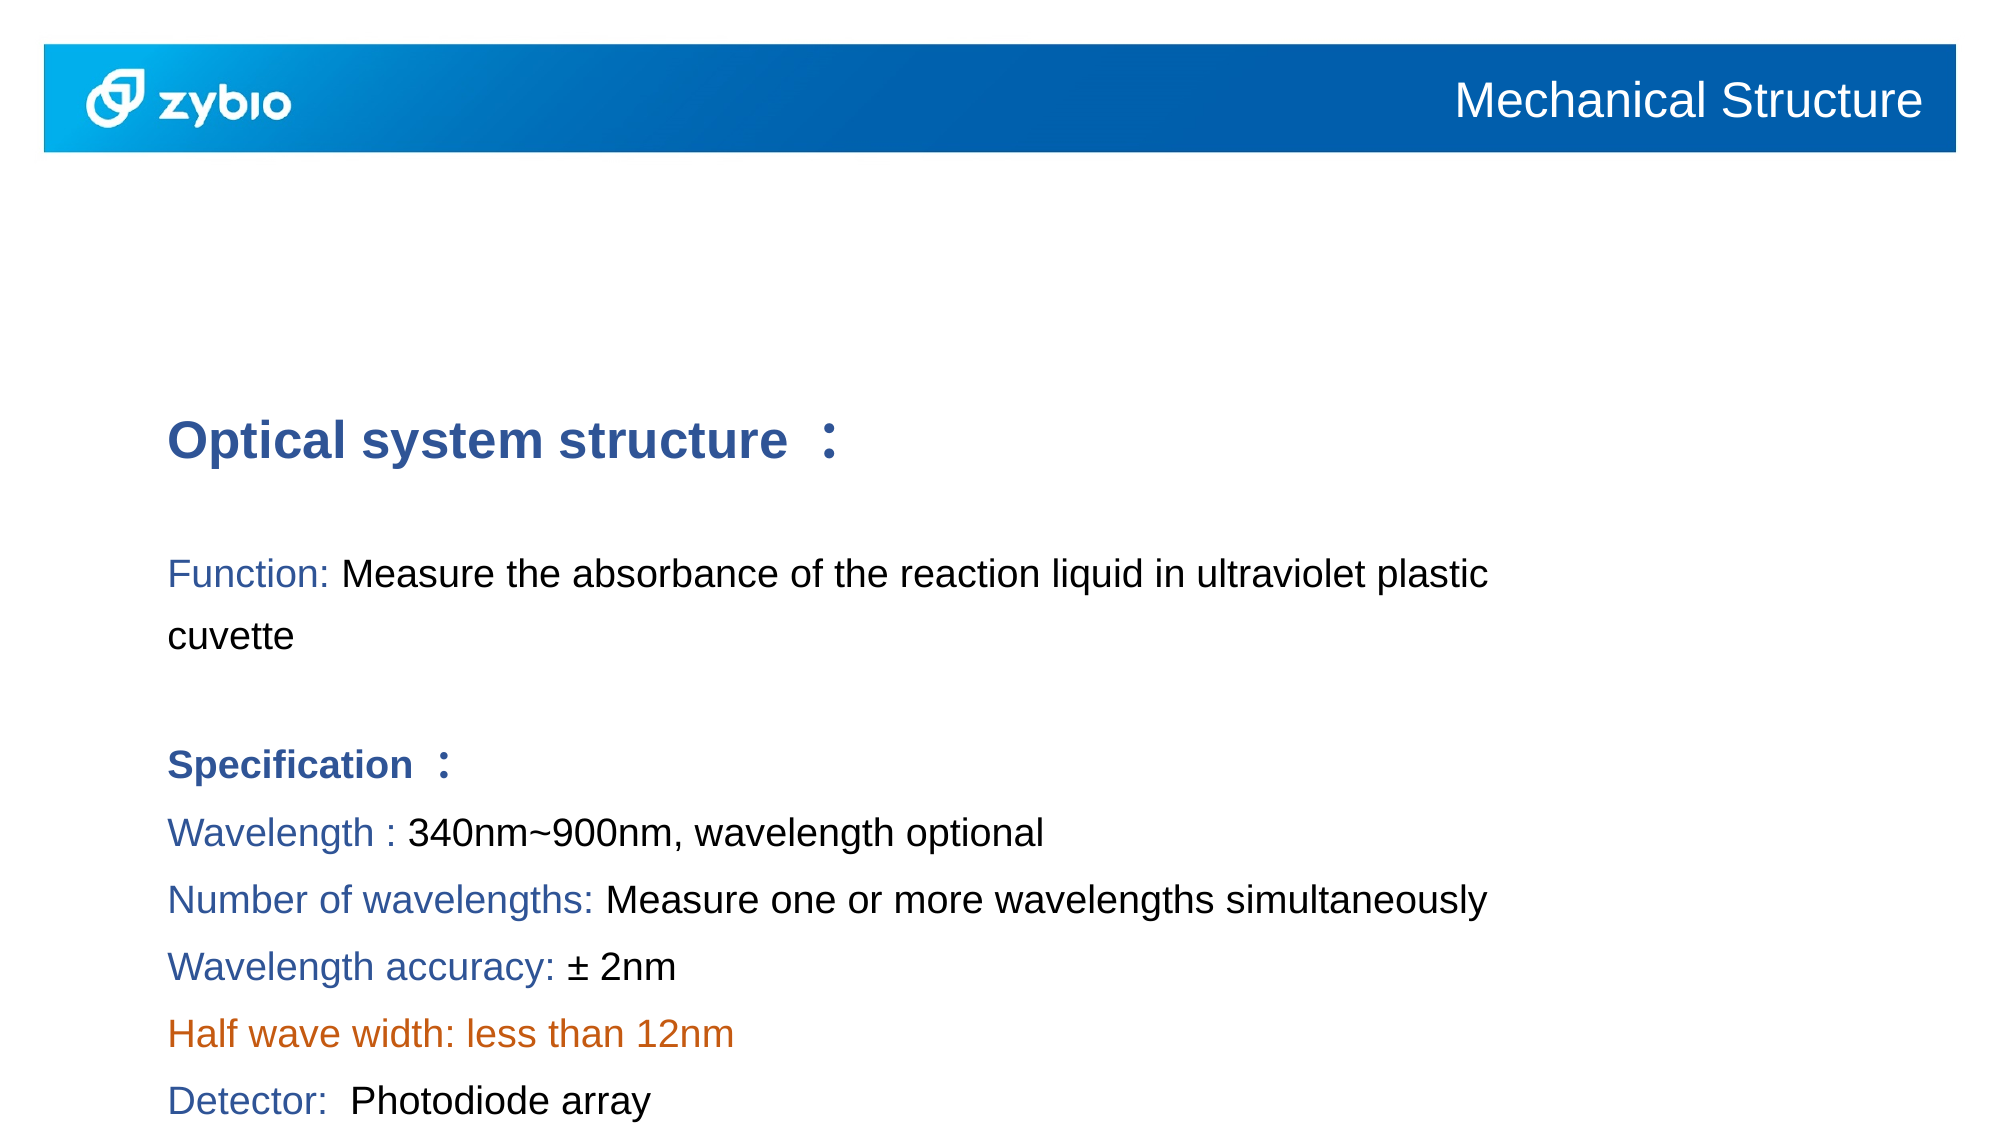

Mechanical Structure
Optical system structure ：

Function: Measure the absorbance of the reaction liquid in ultraviolet plastic cuvette

Specification ：
Wavelength : 340nm~900nm, wavelength optional
Number of wavelengths: Measure one or more wavelengths simultaneously
Wavelength accuracy: ± 2nm
Half wave width: less than 12nm
Detector:  Photodiode array
Light source: Halogen tungsten lamp, 12V 20W, 2000h